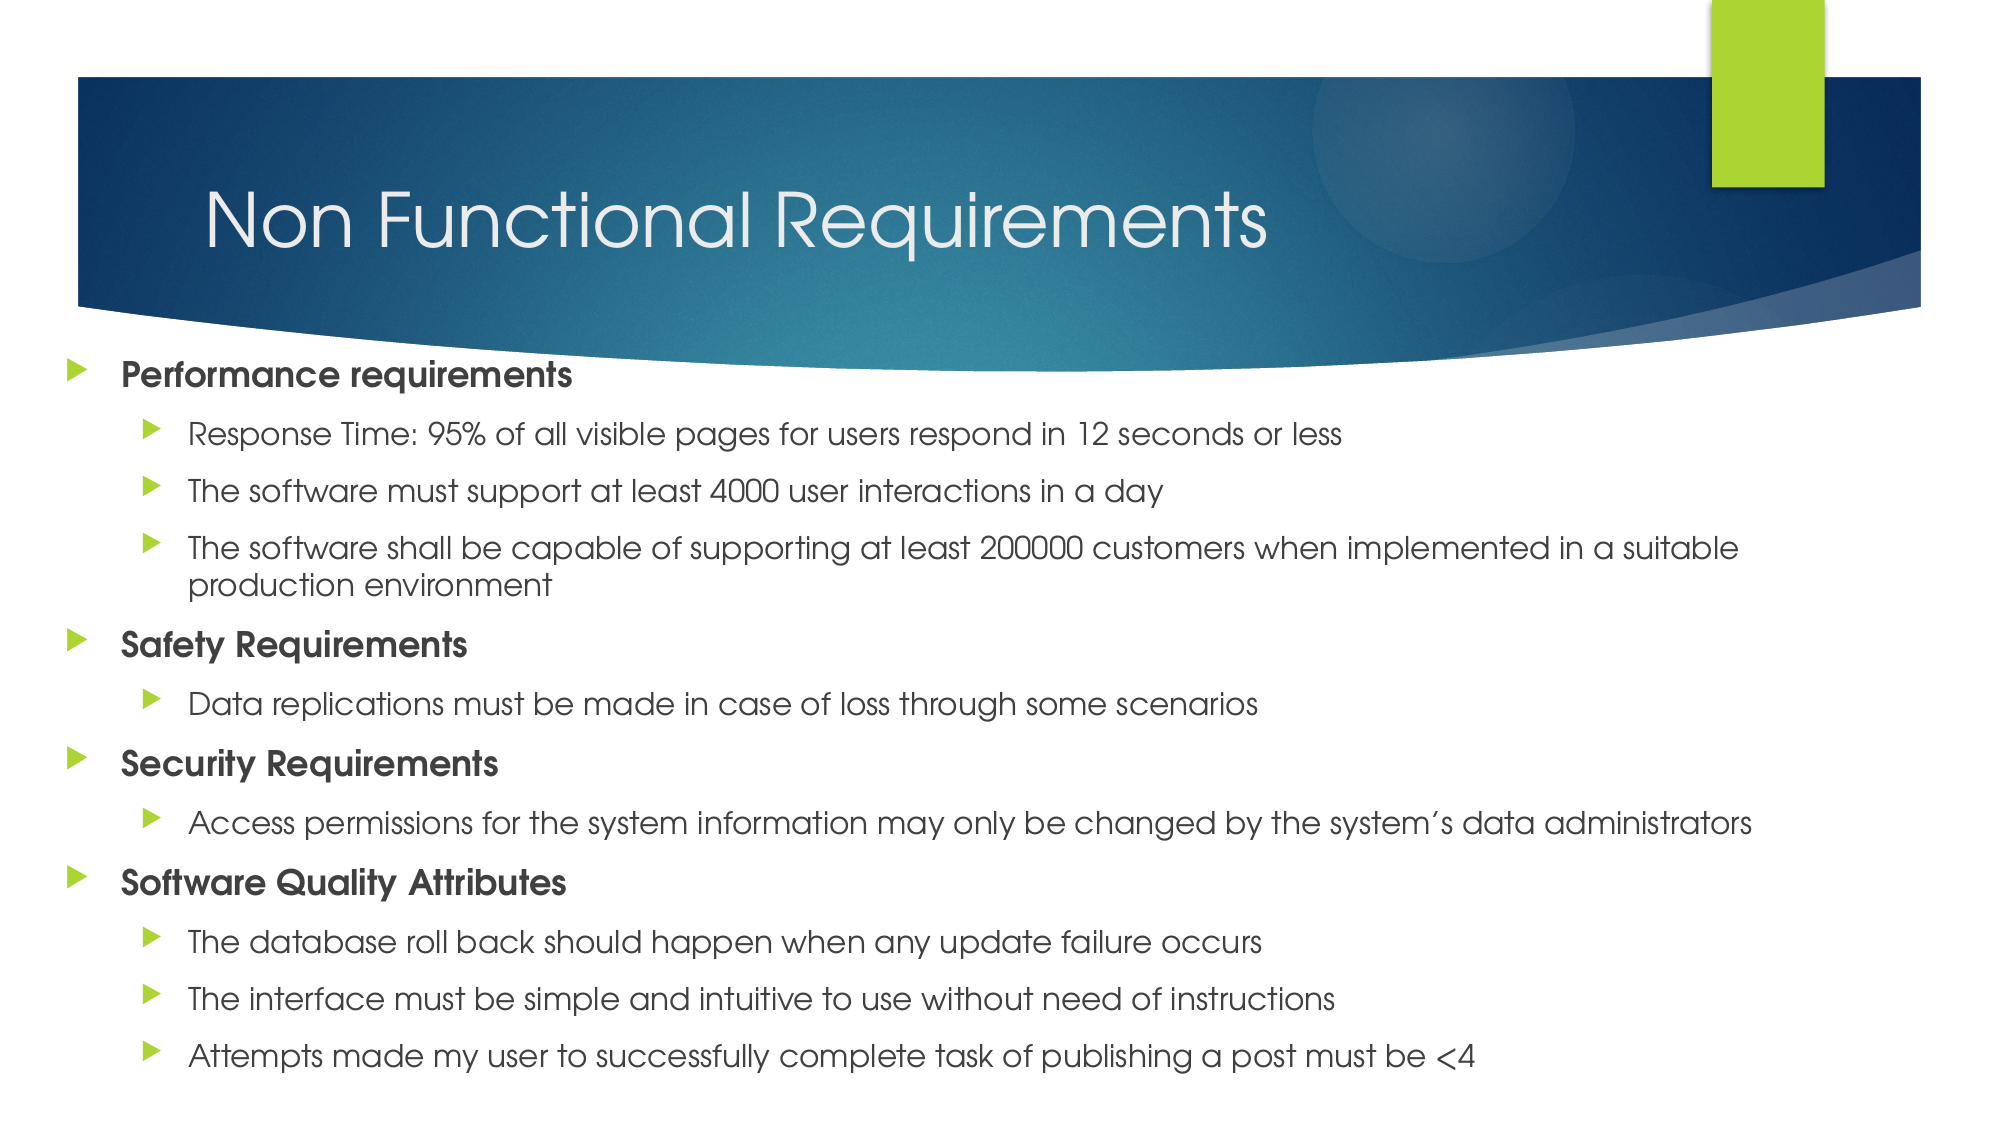

# Non Functional Requirements
Performance requirements
Response Time: 95% of all visible pages for users respond in 12 seconds or less
The software must support at least 4000 user interactions in a day
The software shall be capable of supporting at least 200000 customers when implemented in a suitable production environment
Safety Requirements
Data replications must be made in case of loss through some scenarios
Security Requirements
Access permissions for the system information may only be changed by the system’s data administrators
Software Quality Attributes
The database roll back should happen when any update failure occurs
The interface must be simple and intuitive to use without need of instructions
Attempts made my user to successfully complete task of publishing a post must be <4